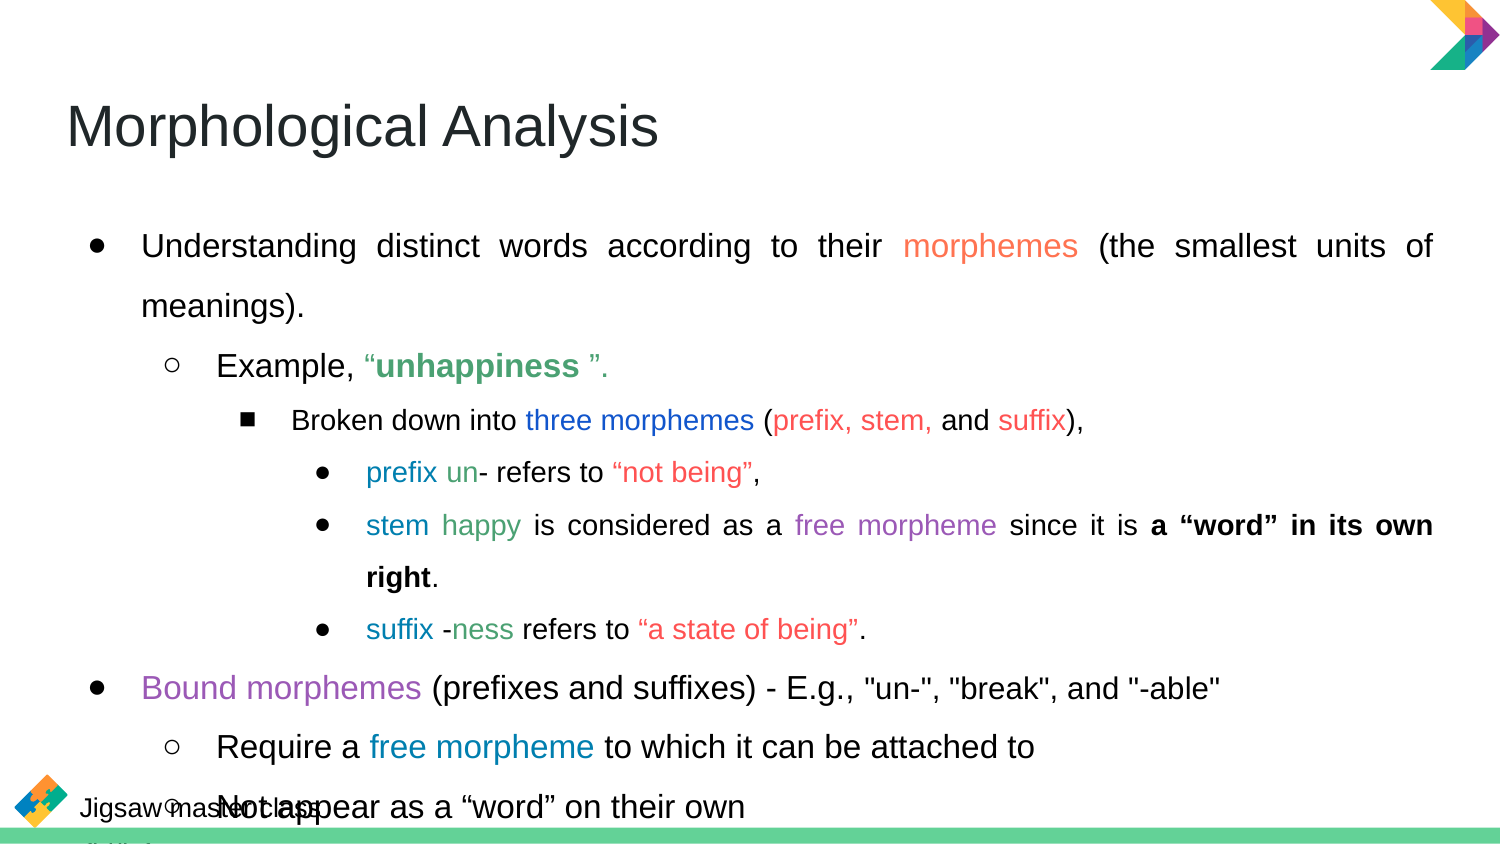

# Morphological Analysis
Understanding distinct words according to their morphemes (the smallest units of meanings).
Example, “unhappiness ”.
Broken down into three morphemes (prefix, stem, and suffix),
prefix un- refers to “not being”,
stem happy is considered as a free morpheme since it is a “word” in its own right.
suffix -ness refers to “a state of being”.
Bound morphemes (prefixes and suffixes) - E.g., "un-", "break", and "-able"
Require a free morpheme to which it can be attached to
Not appear as a “word” on their own